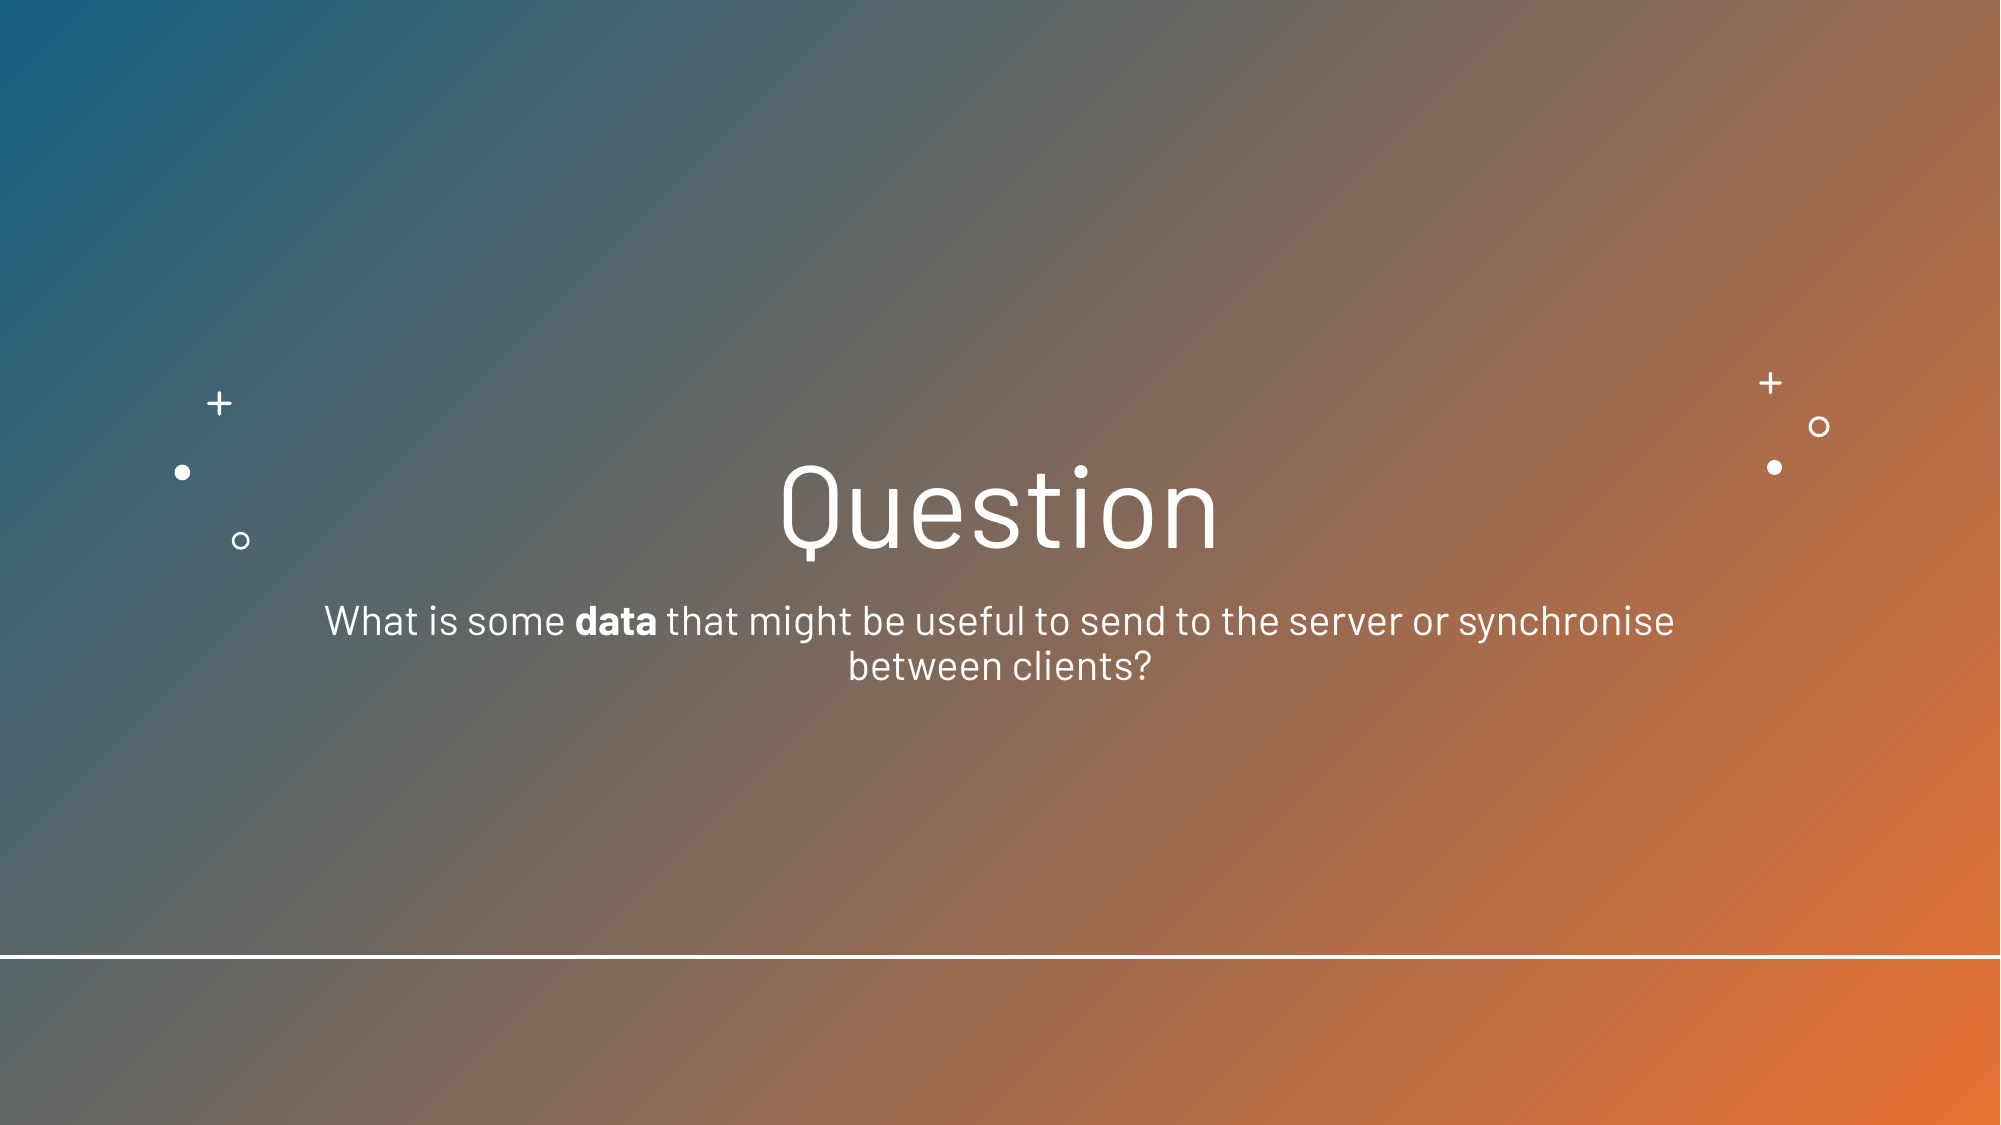

# Question

What is some data that might be useful to send to the server or synchronise between clients?